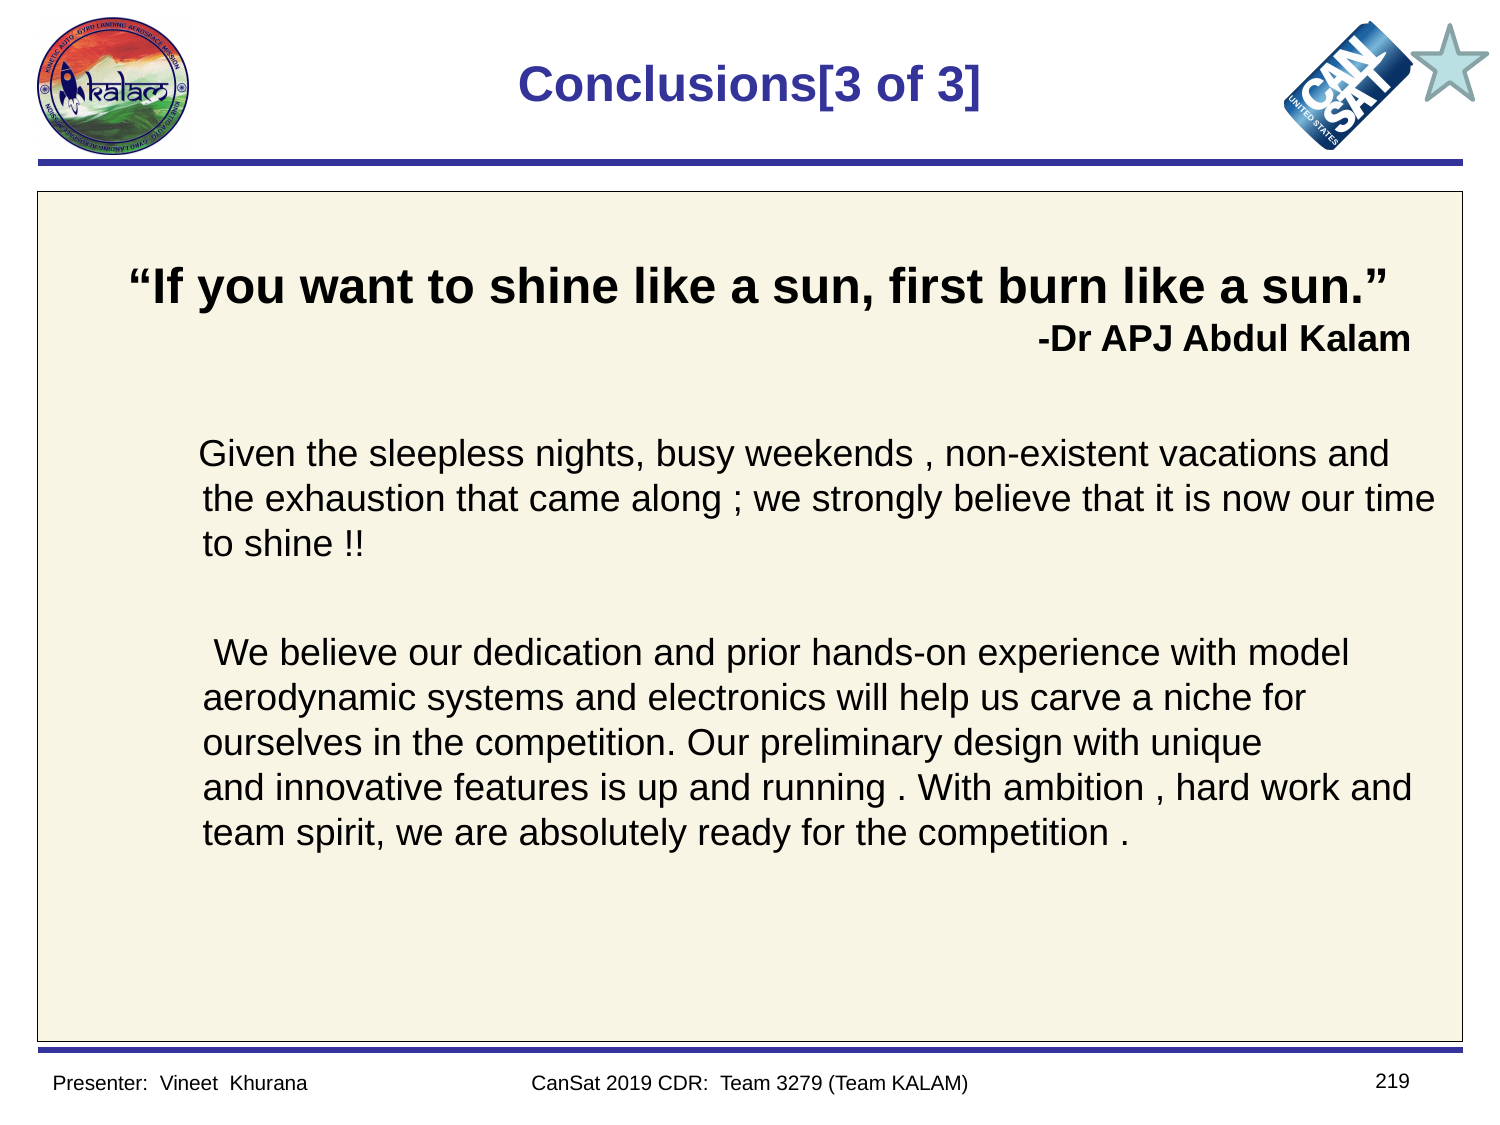

# Conclusions[3 of 3]

“If you want to shine like a sun, first burn like a sun.”
                                                                                       -Dr APJ Abdul Kalam

        Given the sleepless nights, busy weekends , non-existent vacations and the exhaustion that came along ; we strongly believe that it is now our time to shine !!

       We believe our dedication and prior hands-on experience with model aerodynamic systems and electronics will help us carve a niche for ourselves in the competition. Our preliminary design with unique and innovative features is up and running . With ambition , hard work and team spirit, we are absolutely ready for the competition .

219
Presenter:  Vineet  Khurana
CanSat 2019 CDR:  Team 3279 (Team KALAM)